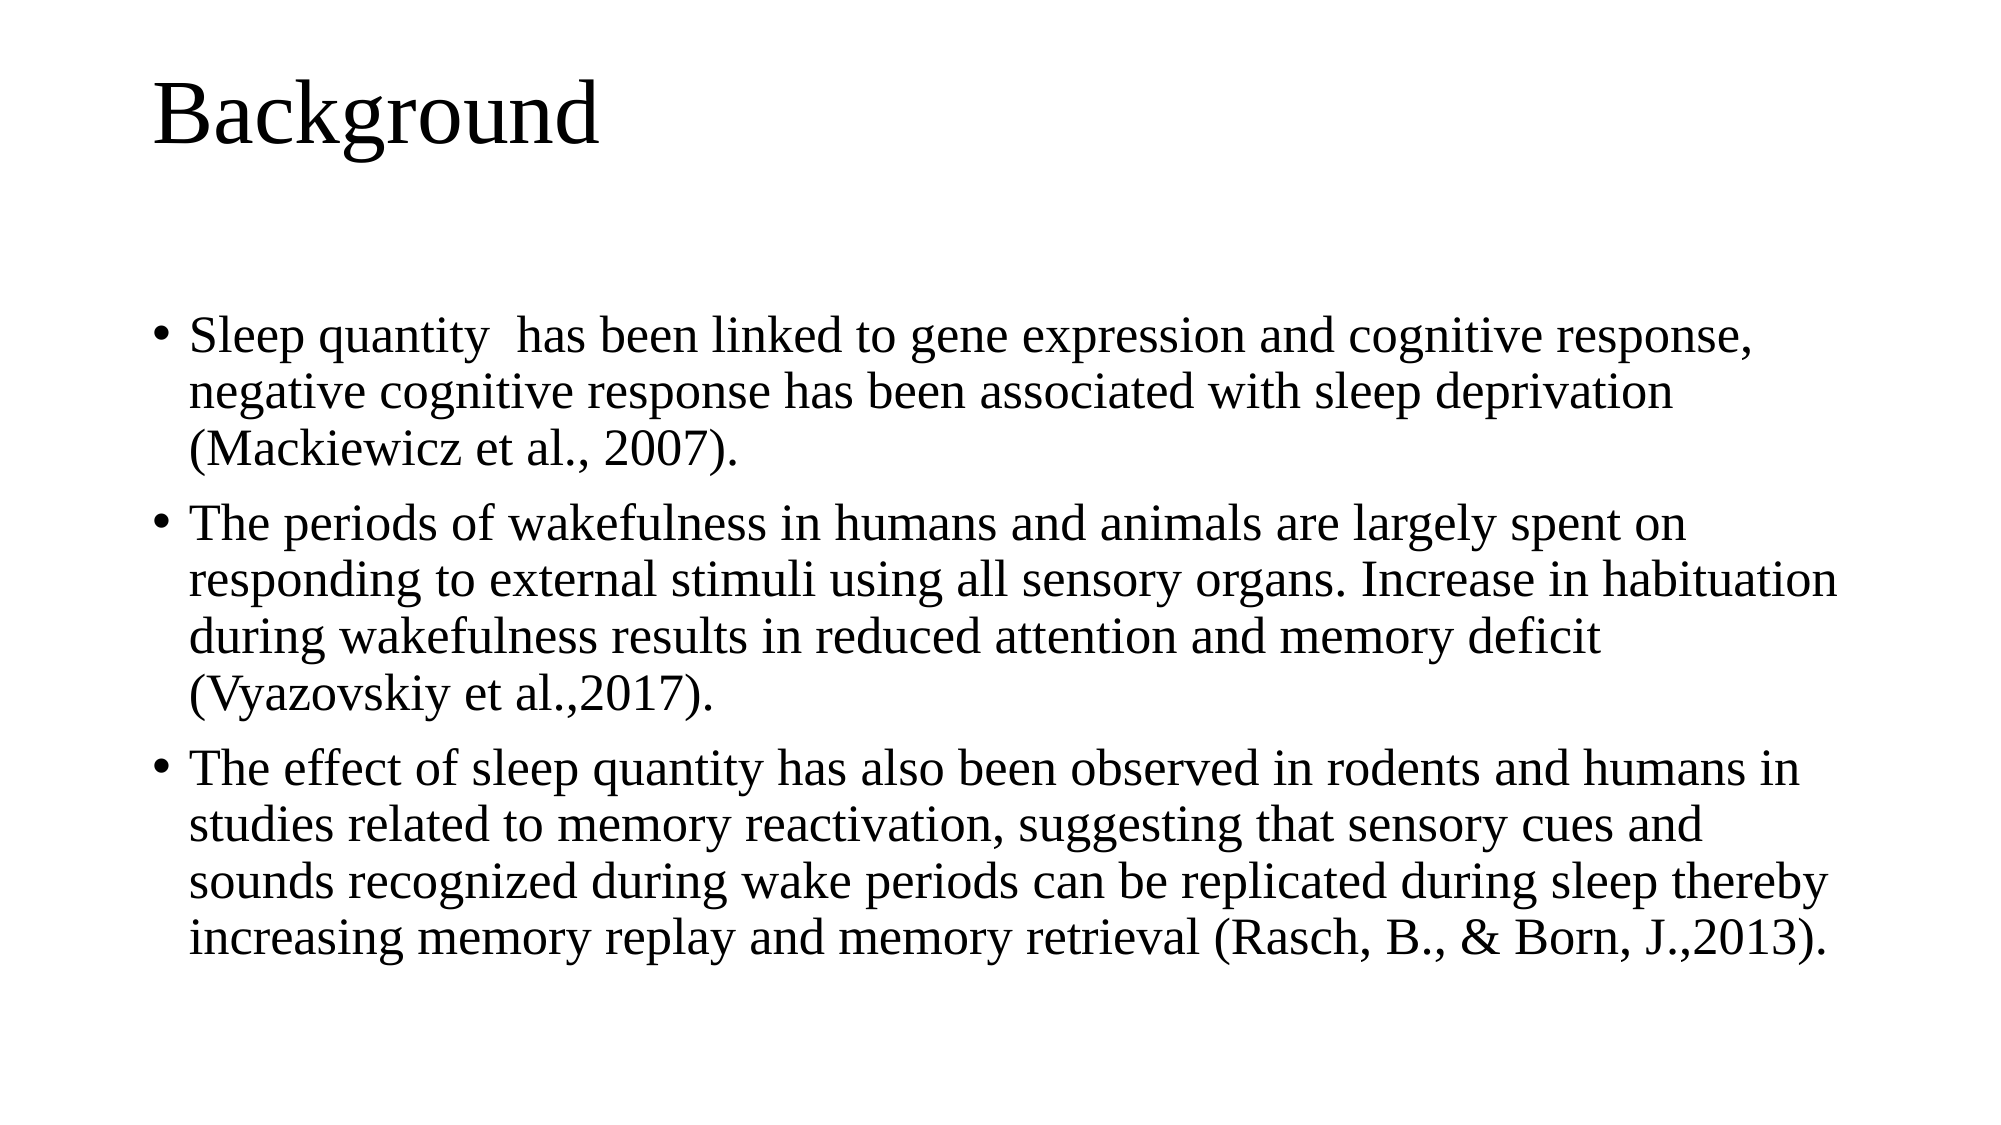

# Background
Sleep quantity  has been linked to gene expression and cognitive response, negative cognitive response has been associated with sleep deprivation (Mackiewicz et al., 2007).
The periods of wakefulness in humans and animals are largely spent on responding to external stimuli using all sensory organs. Increase in habituation during wakefulness results in reduced attention and memory deficit (Vyazovskiy et al.,2017).
The effect of sleep quantity has also been observed in rodents and humans in studies related to memory reactivation, suggesting that sensory cues and sounds recognized during wake periods can be replicated during sleep thereby increasing memory replay and memory retrieval (Rasch, B., & Born, J.,2013).